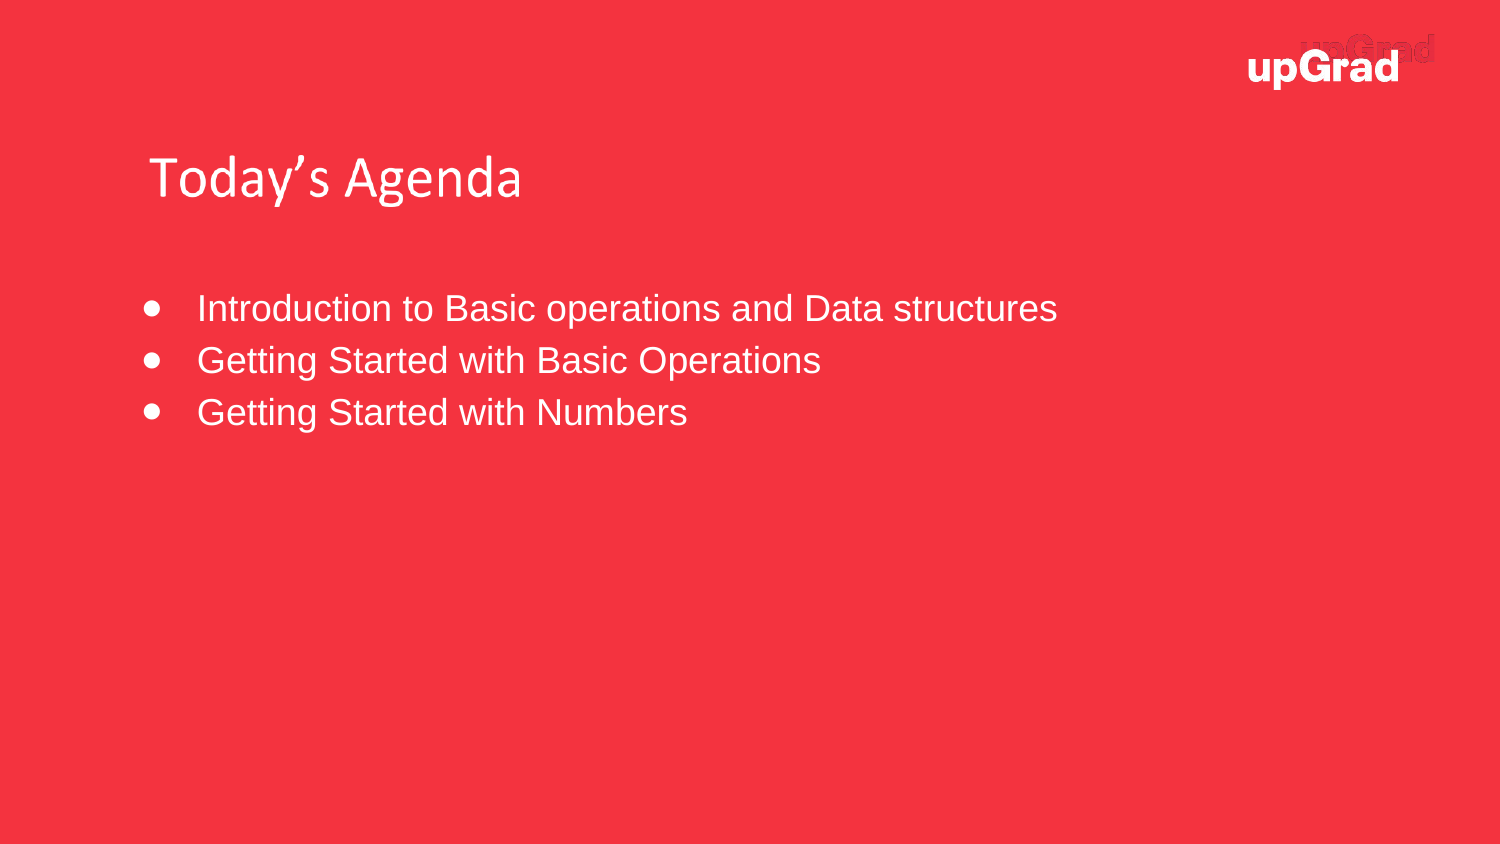

Introduction to Basic operations and Data structures
Getting Started with Basic Operations
Getting Started with Numbers